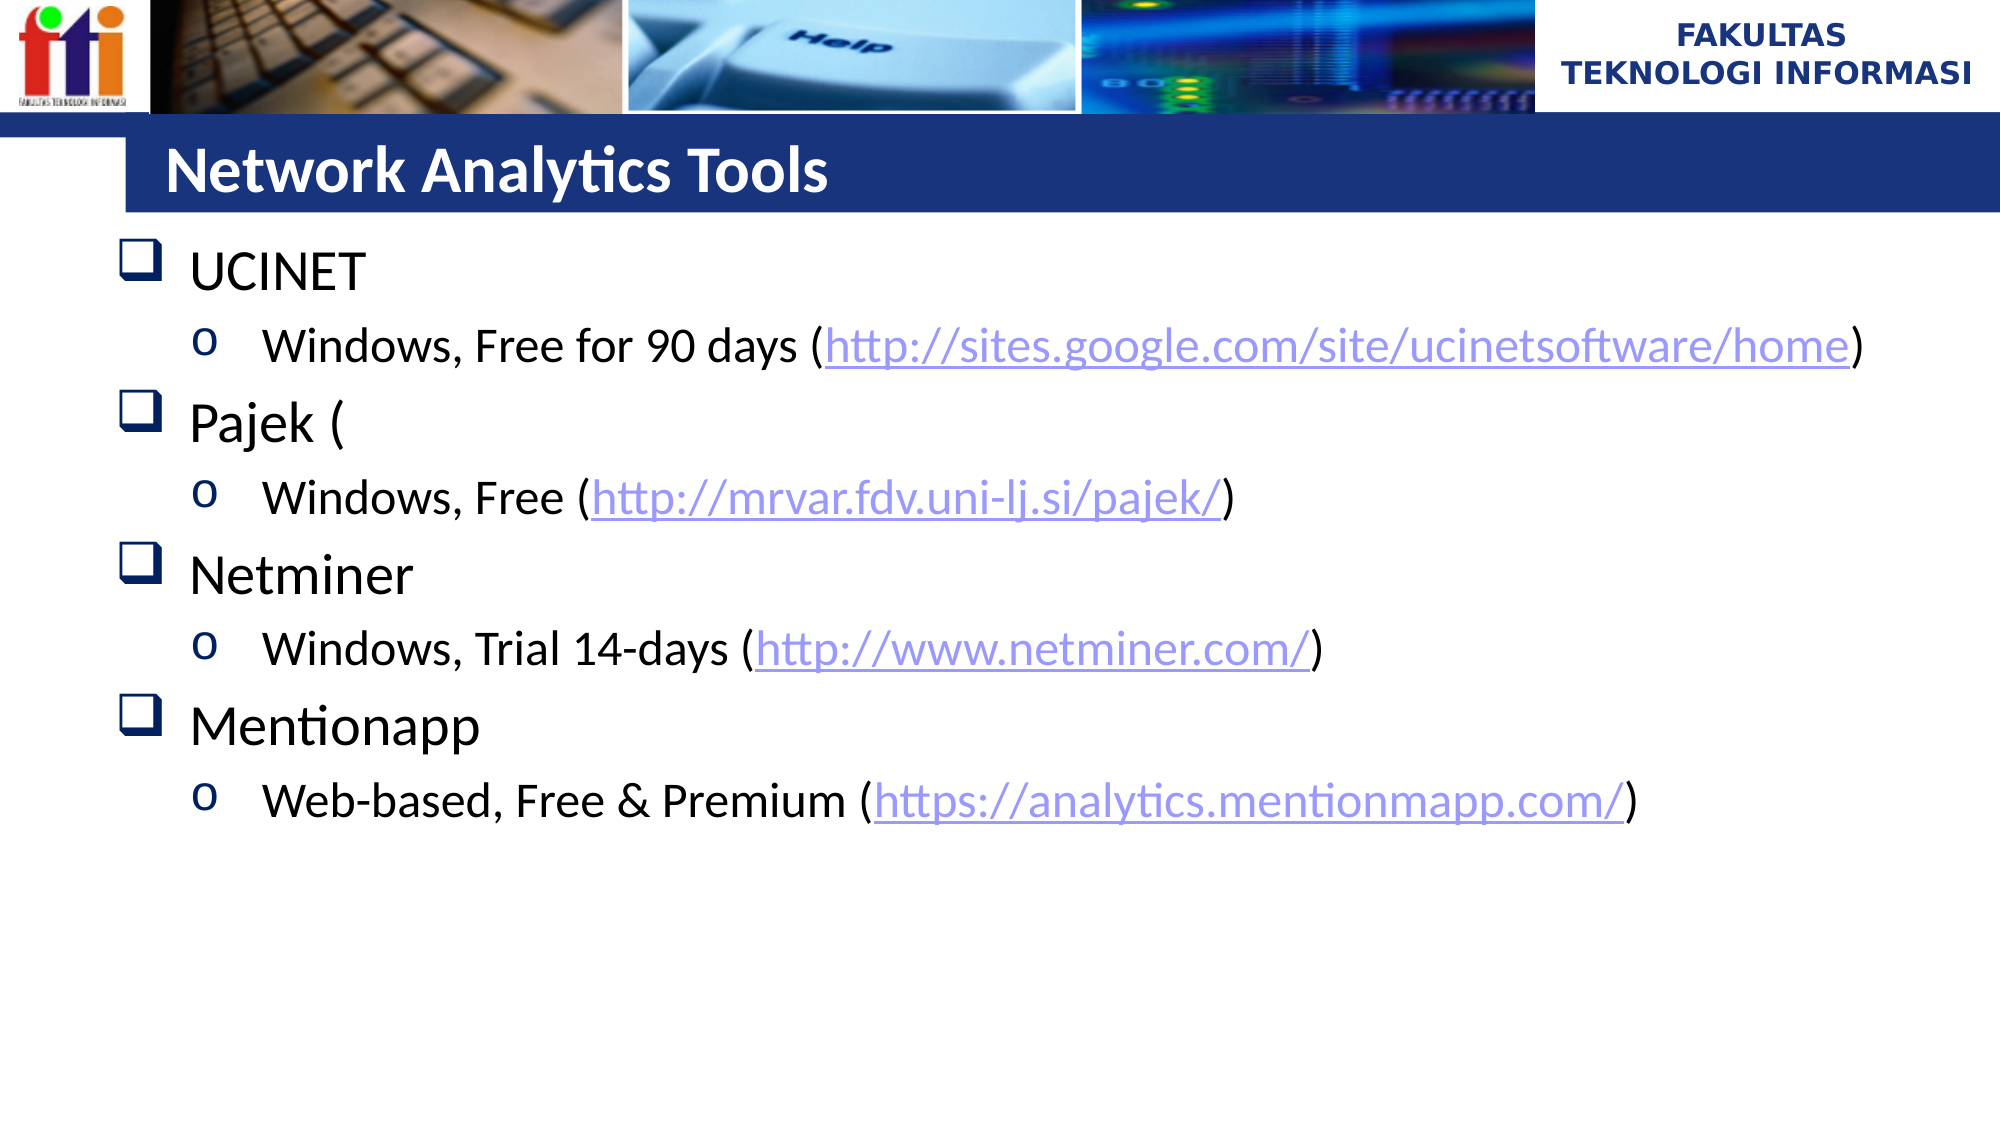

# Network Analytics Tools
UCINET
Windows, Free for 90 days (http://sites.google.com/site/ucinetsoftware/home)
Pajek (
Windows, Free (http://mrvar.fdv.uni-lj.si/pajek/)
Netminer
Windows, Trial 14-days (http://www.netminer.com/)
Mentionapp
Web-based, Free & Premium (https://analytics.mentionmapp.com/)